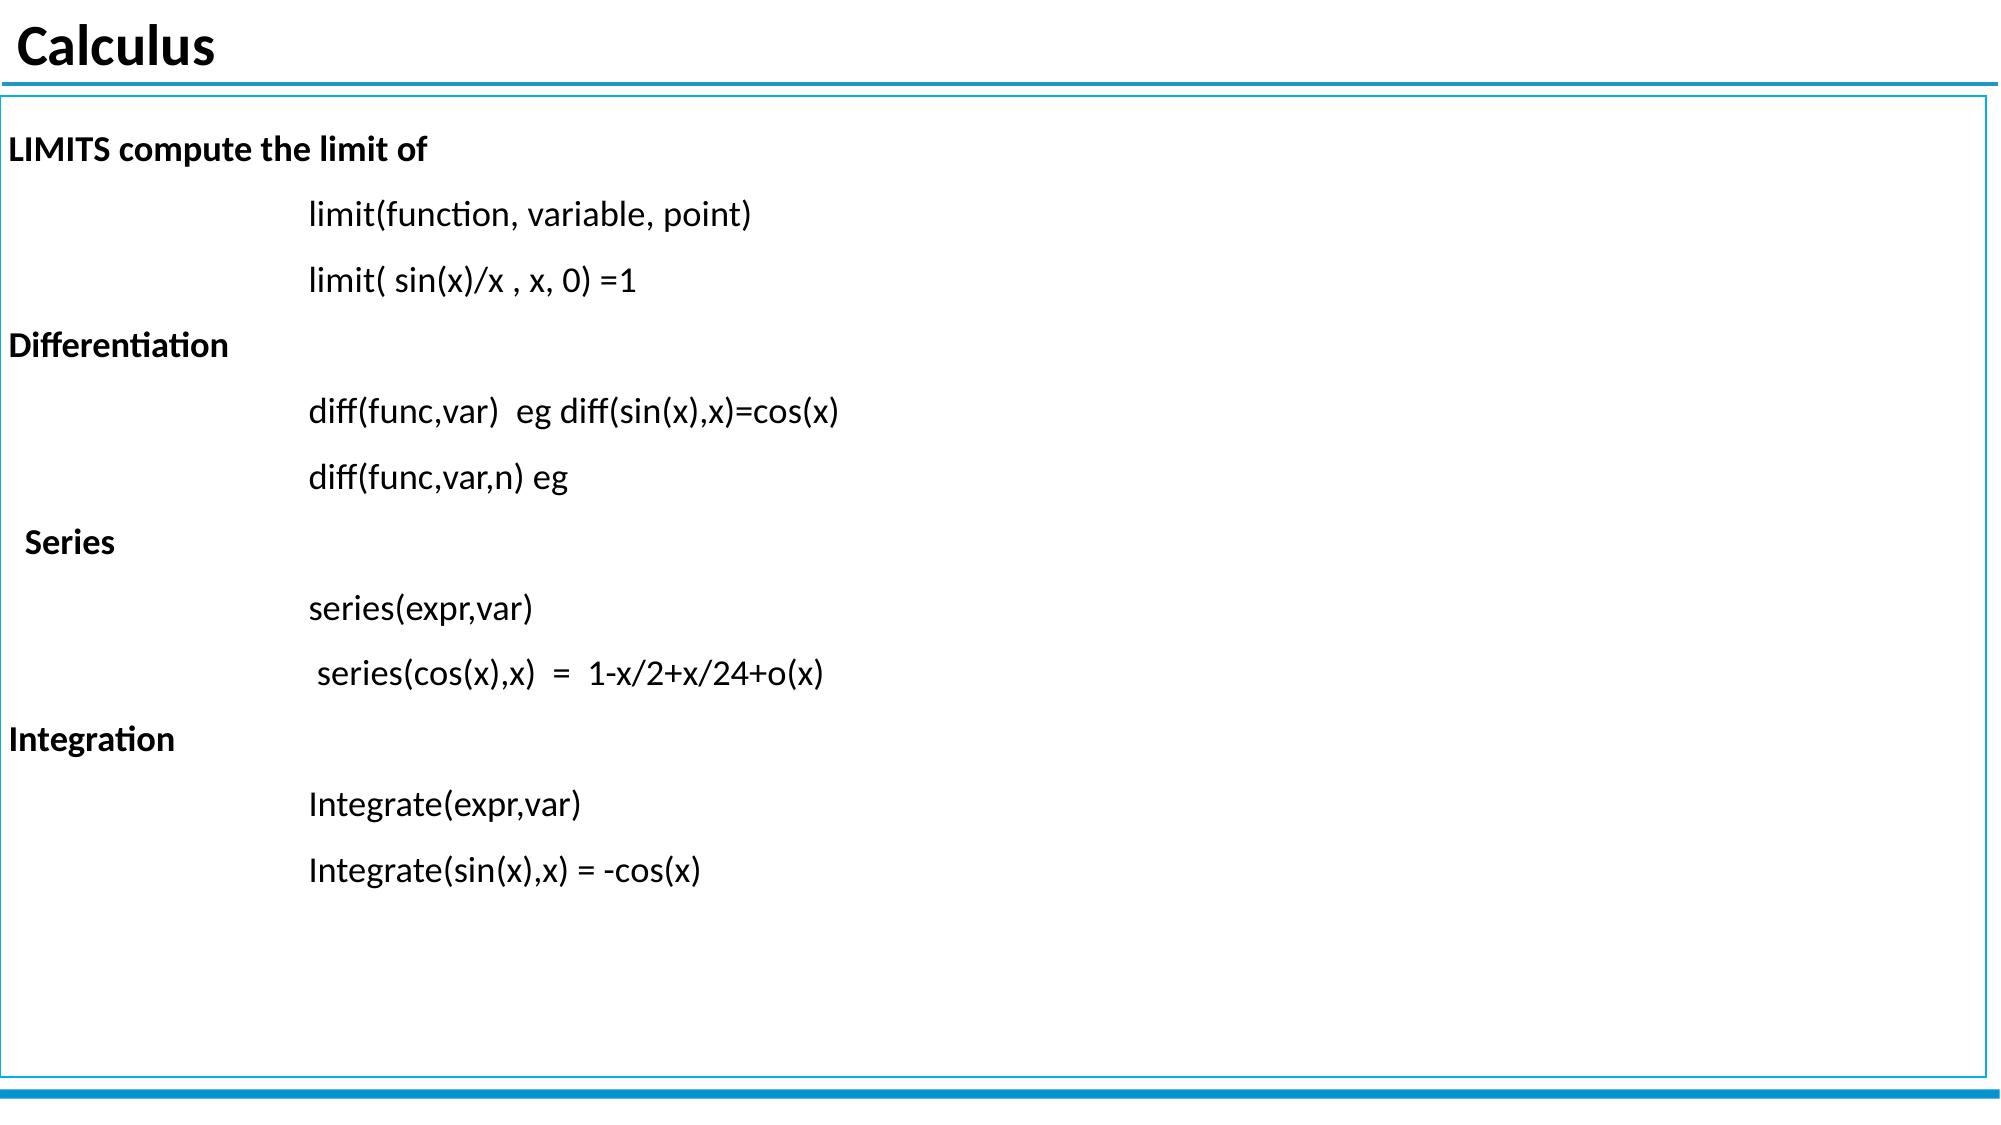

Calculus

LIMITS compute the limit of
		limit(function, variable, point)
		limit( sin(x)/x , x, 0) =1
Differentiation
     		diff(func,var)  eg diff(sin(x),x)=cos(x)
    	 	diff(func,var,n) eg
  Series
		series(expr,var)
		 series(cos(x),x)  =  1-x/2+x/24+o(x)
Integration
     		Integrate(expr,var)
		Integrate(sin(x),x) = -cos(x)